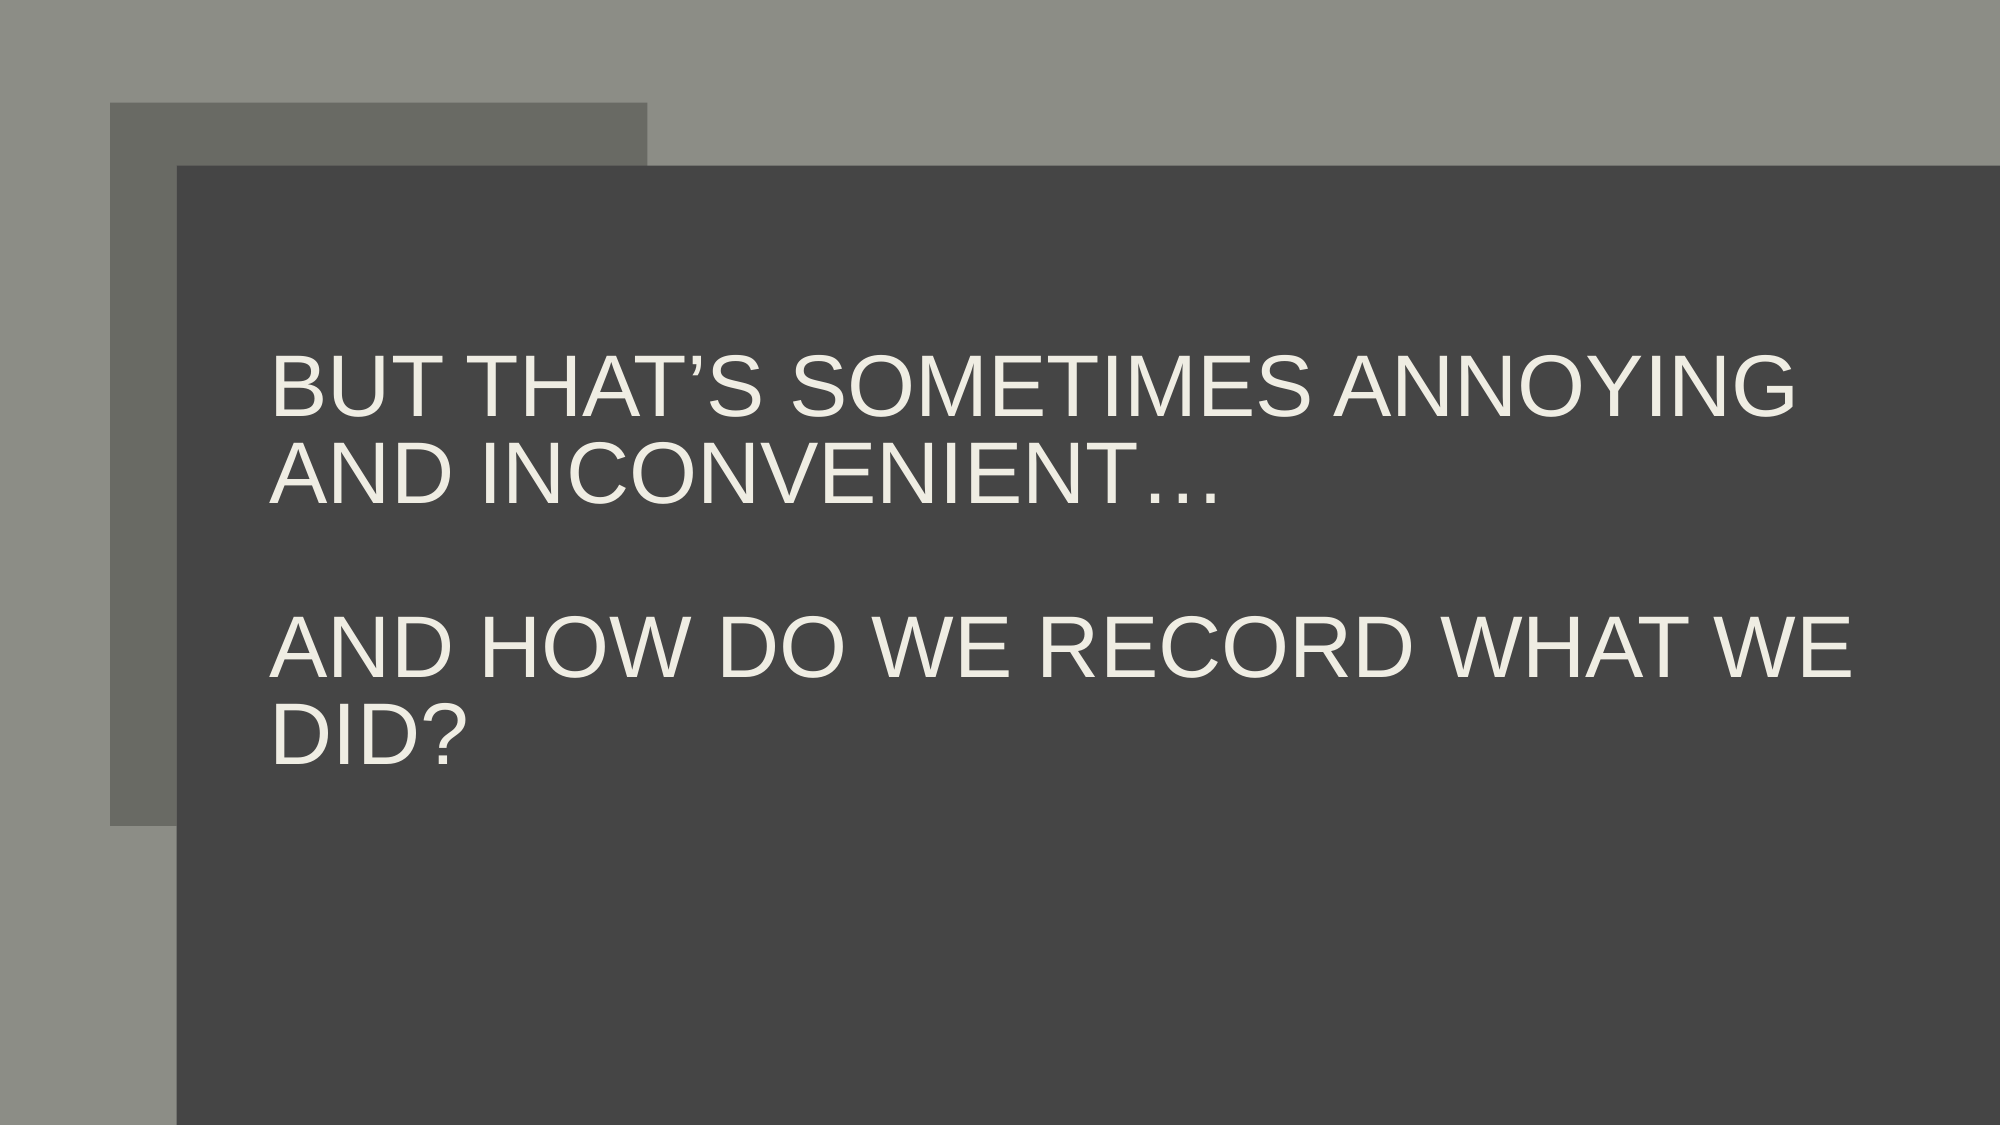

# But that’s sometimes annoying and inconvenient… and how do we record what we did?